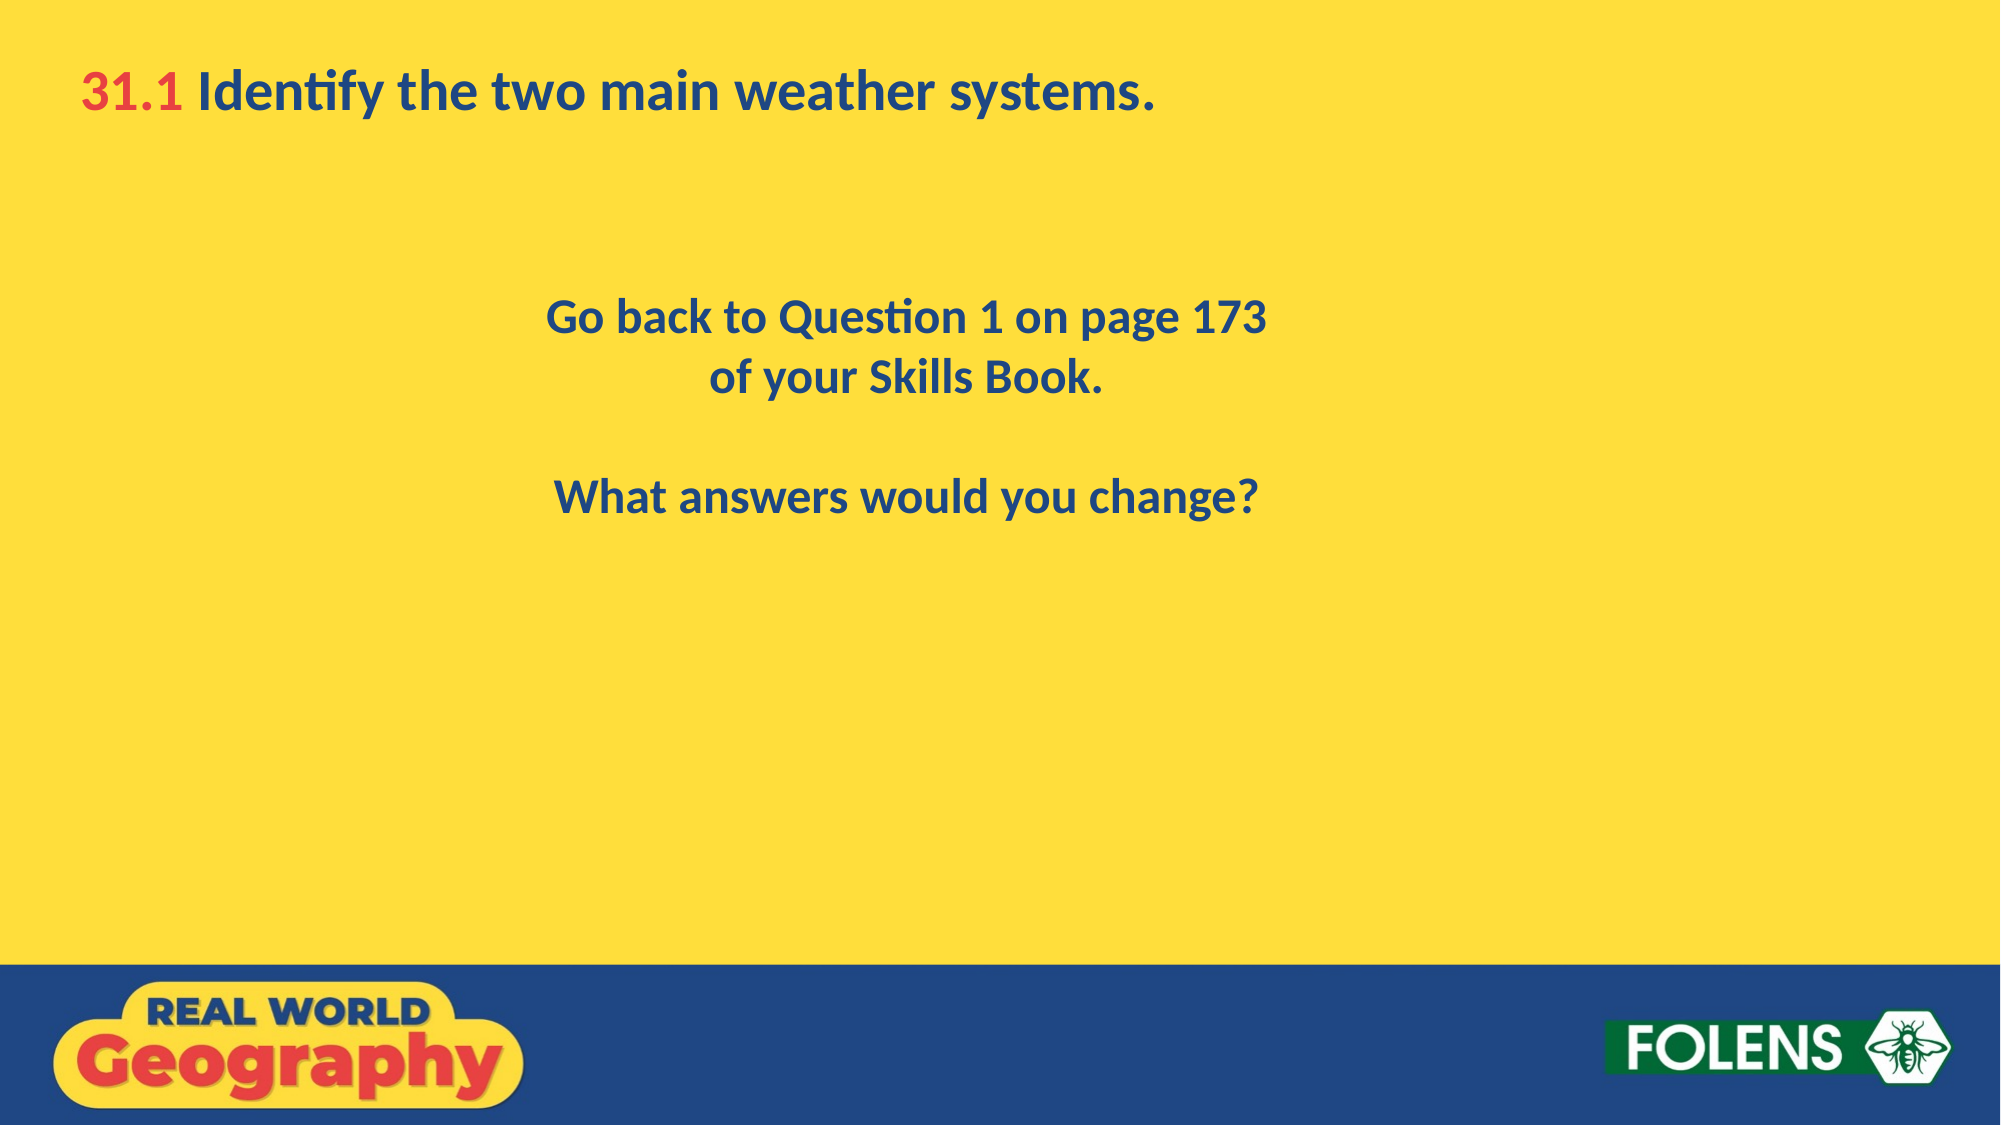

31.1 Identify the two main weather systems.

Go back to Question 1 on page 173 of your Skills Book.
What answers would you change?